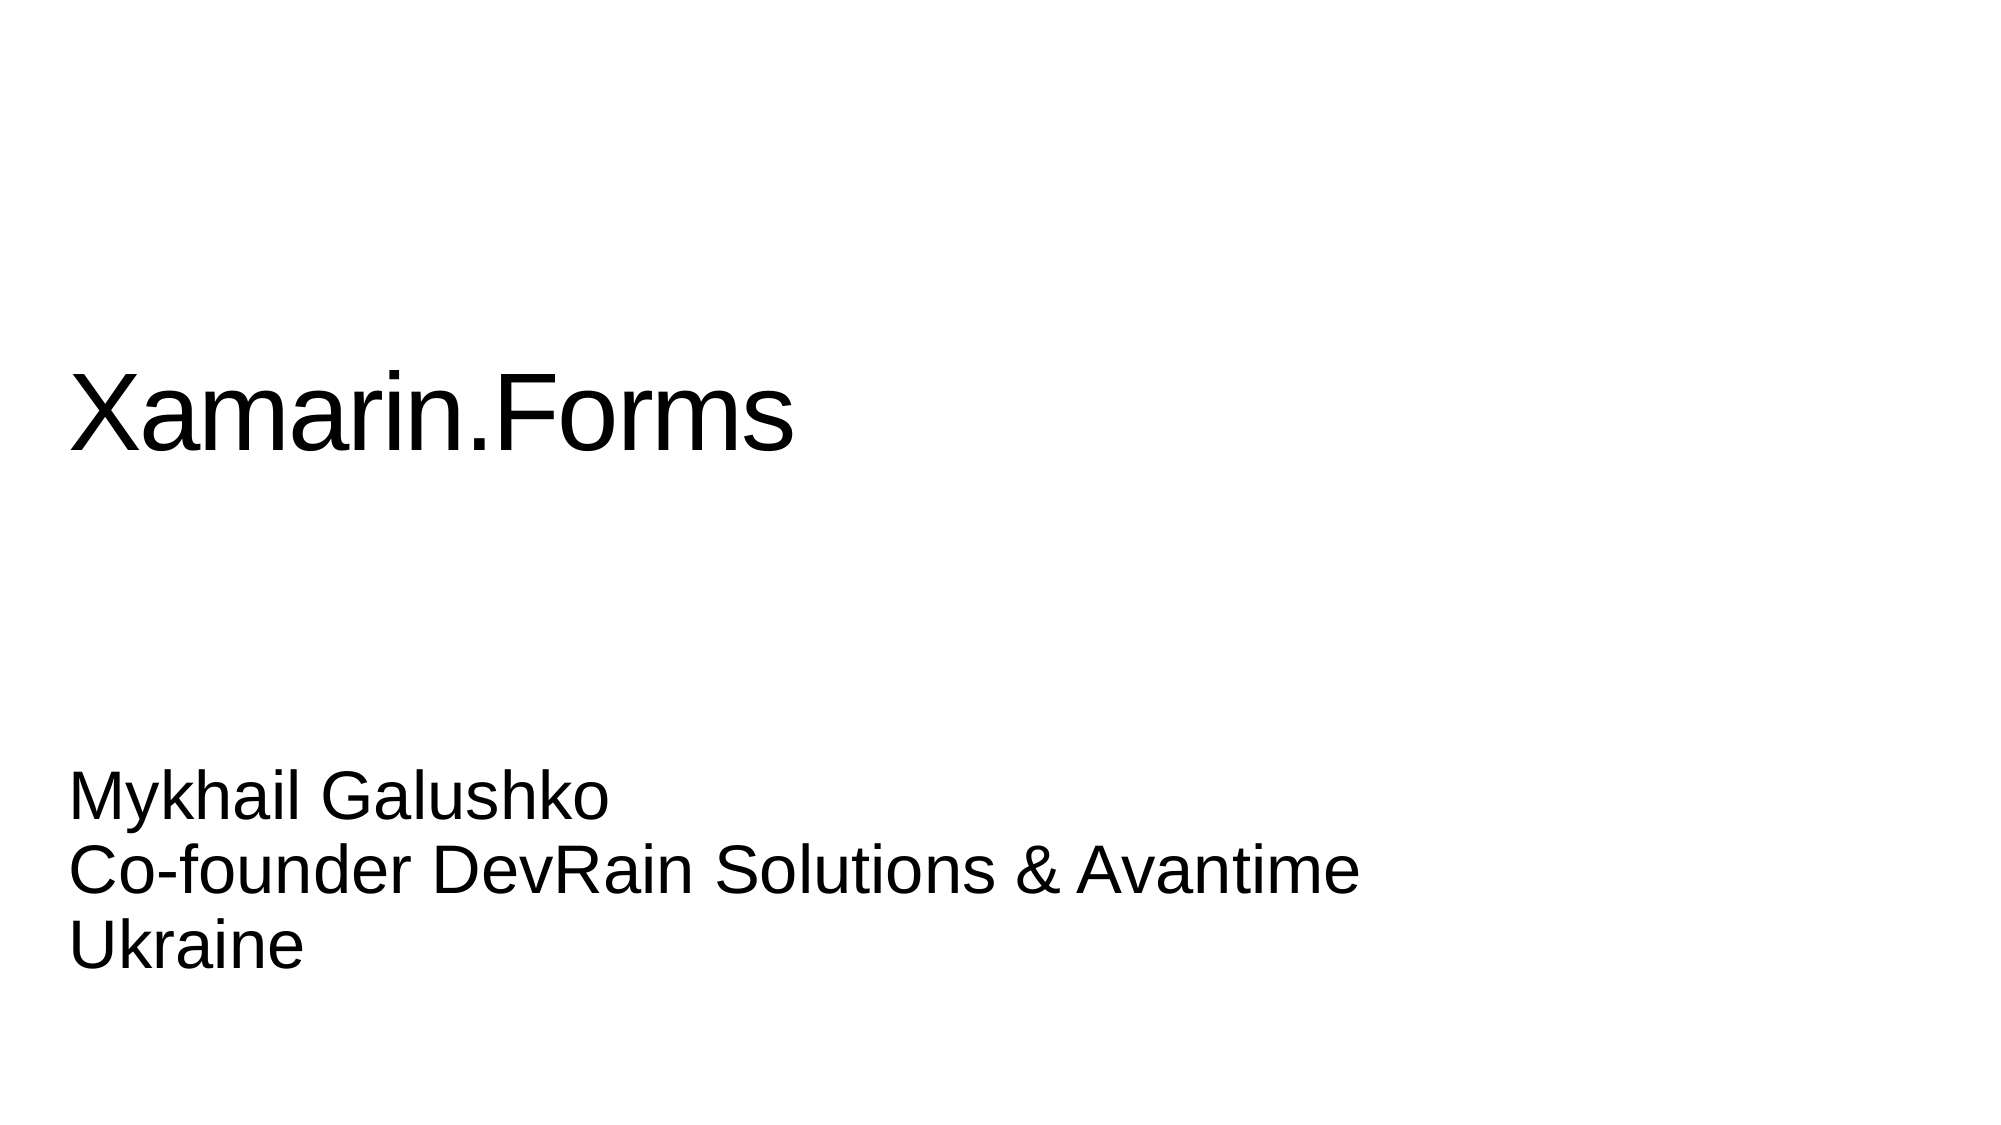

# Xamarin.Forms
Mykhail Galushko
Co-founder DevRain Solutions & Avantime Ukraine